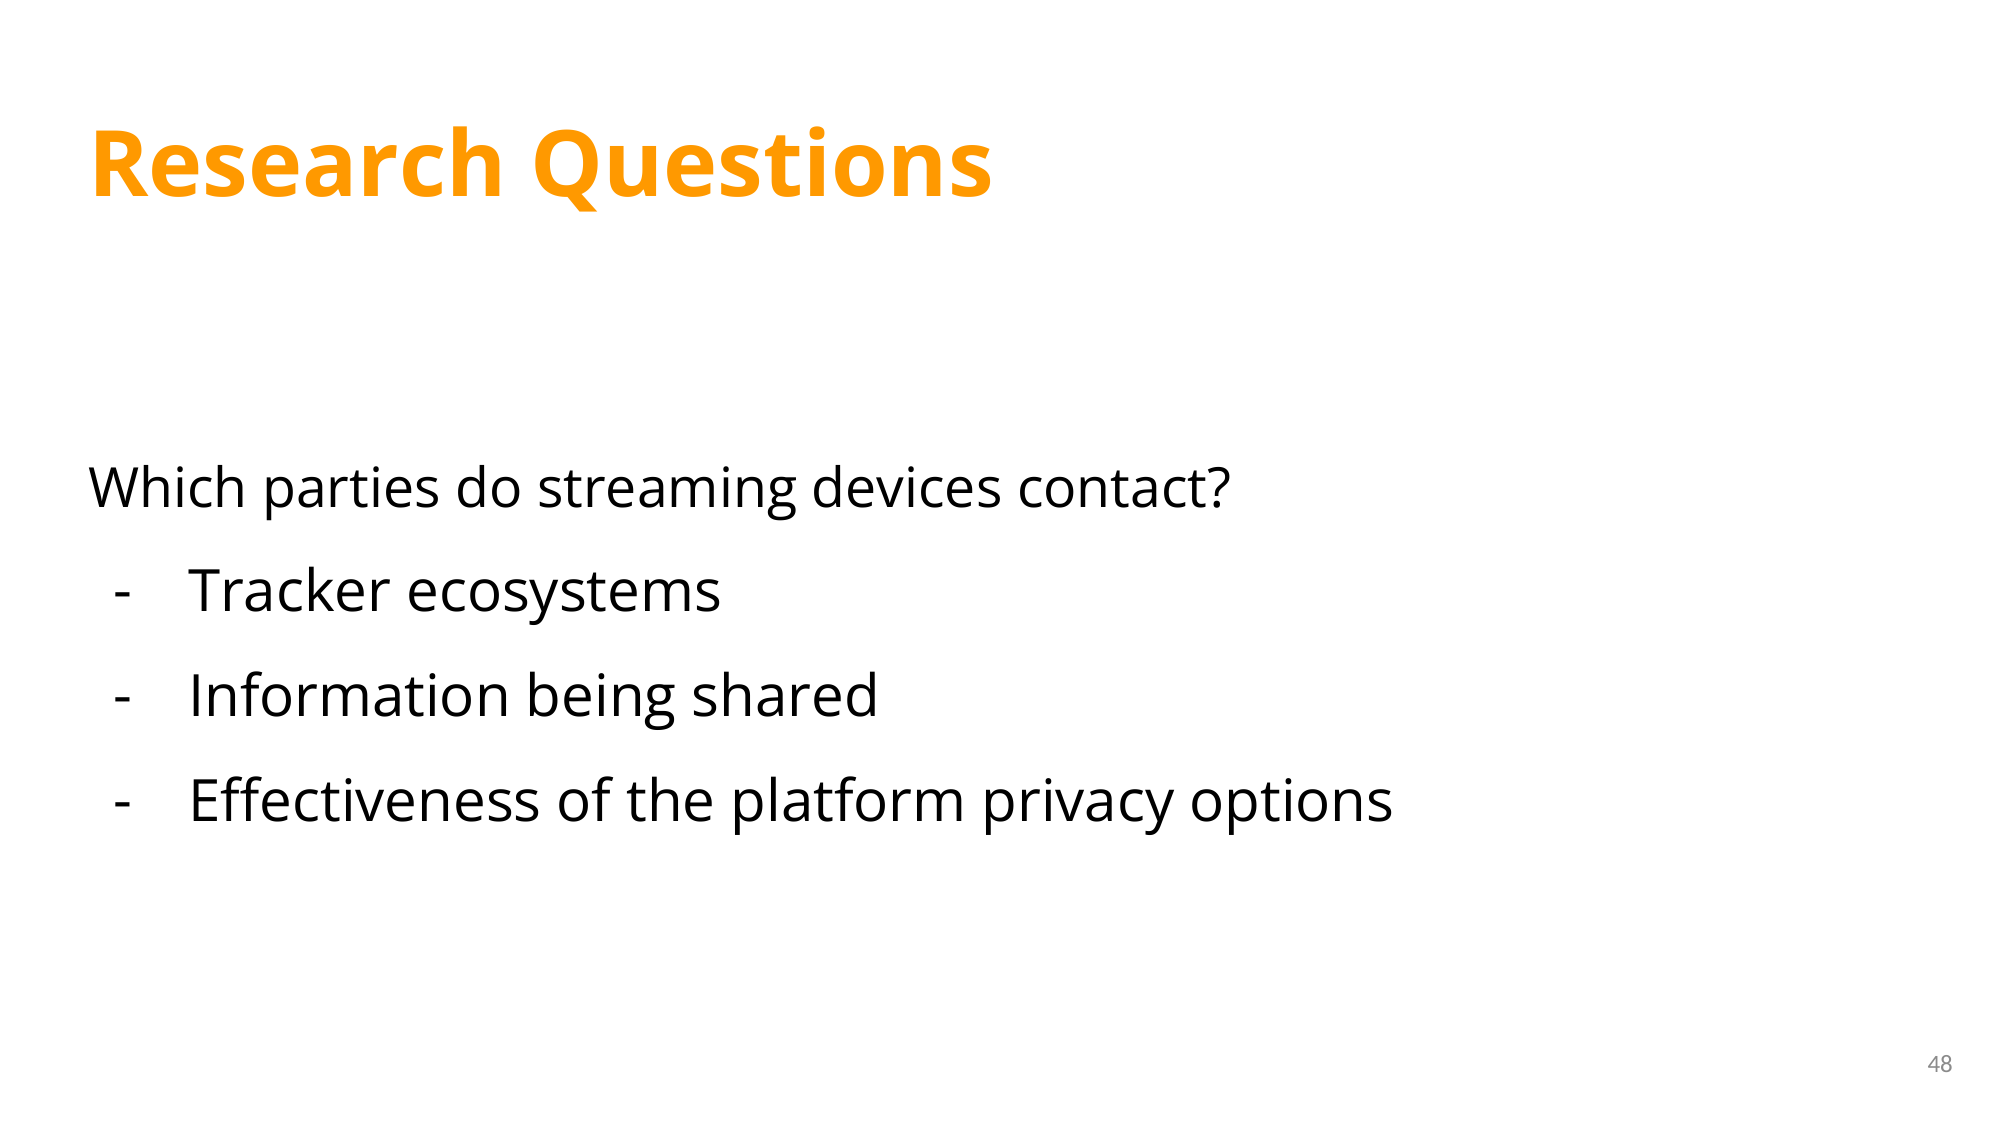

# Research Questions
Which parties do streaming devices contact?
Tracker ecosystems
Information being shared
Effectiveness of the platform privacy options
48